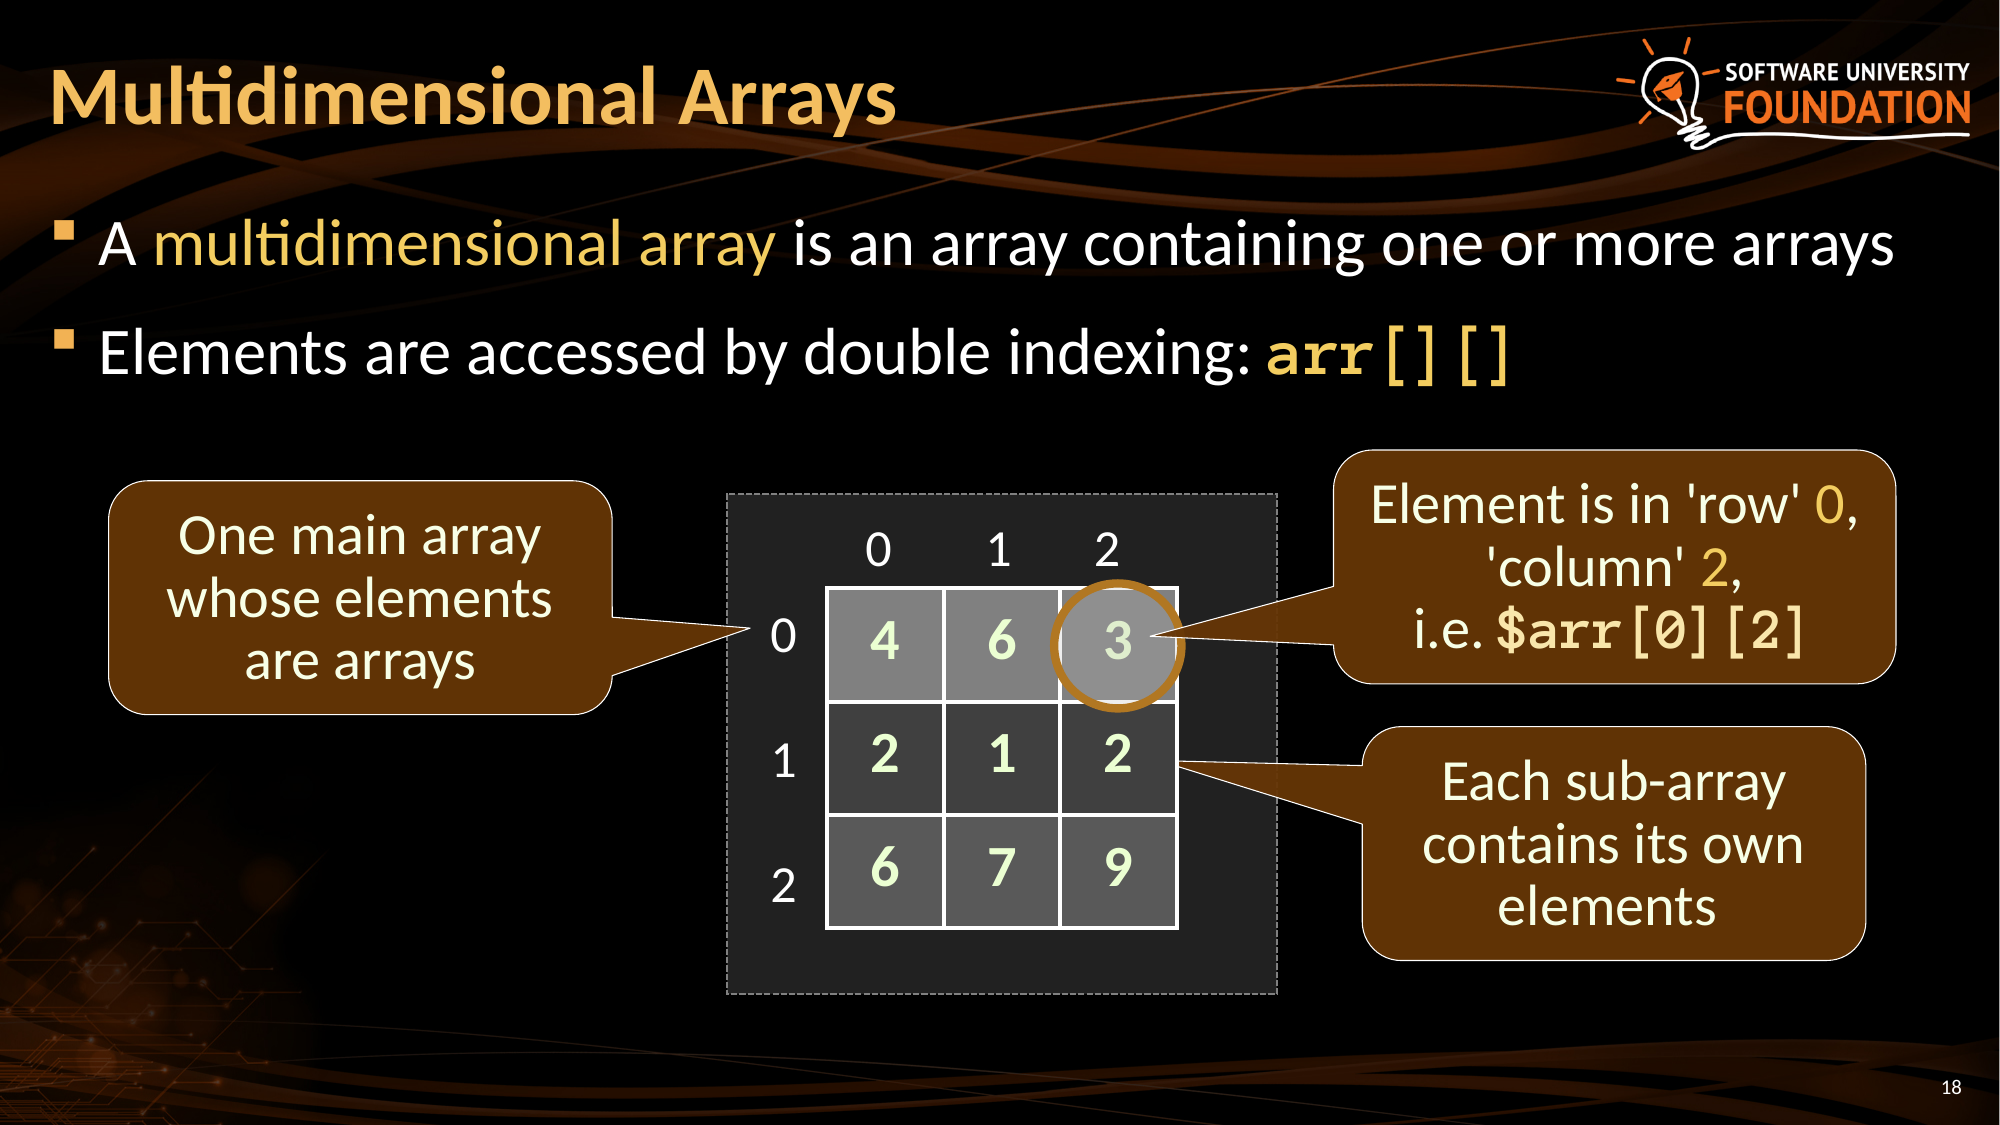

# Multidimensional Arrays
A multidimensional array is an array containing one or more arrays
Elements are accessed by double indexing: arr[][]
Element is in 'row' 0, 'column' 2,
i.e. $arr[0][2]
One main array whose elements are arrays

  0        1       2

| 4 | 6 | 3 |
| --- | --- | --- |
| 2 | 1 | 2 |
| 6 | 7 | 9 |
0

1

2
Each sub-array contains its own elements
18